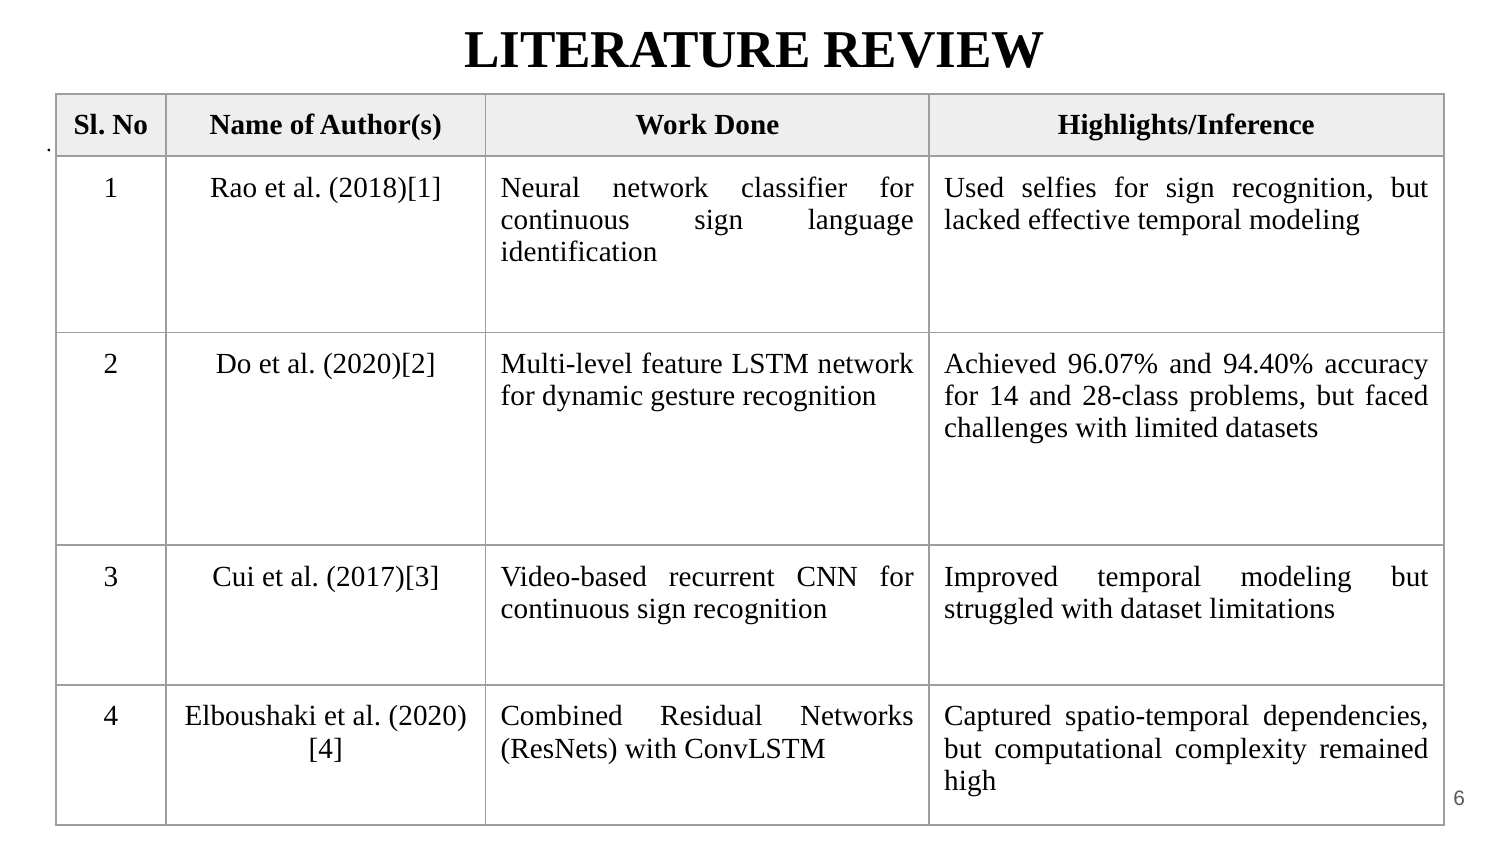

# LITERATURE REVIEW

| Sl. No | Name of Author(s) | Work Done | Highlights/Inference |
| --- | --- | --- | --- |
| 1 | Rao et al. (2018)[1] | Neural network classifier for continuous sign language identification | Used selfies for sign recognition, but lacked effective temporal modeling |
| 2 | Do et al. (2020)[2] | Multi-level feature LSTM network for dynamic gesture recognition | Achieved 96.07% and 94.40% accuracy for 14 and 28-class problems, but faced challenges with limited datasets |
| 3 | Cui et al. (2017)[3] | Video-based recurrent CNN for continuous sign recognition | Improved temporal modeling but struggled with dataset limitations |
| 4 | Elboushaki et al. (2020)[4] | Combined Residual Networks (ResNets) with ConvLSTM | Captured spatio-temporal dependencies, but computational complexity remained high |
.

6